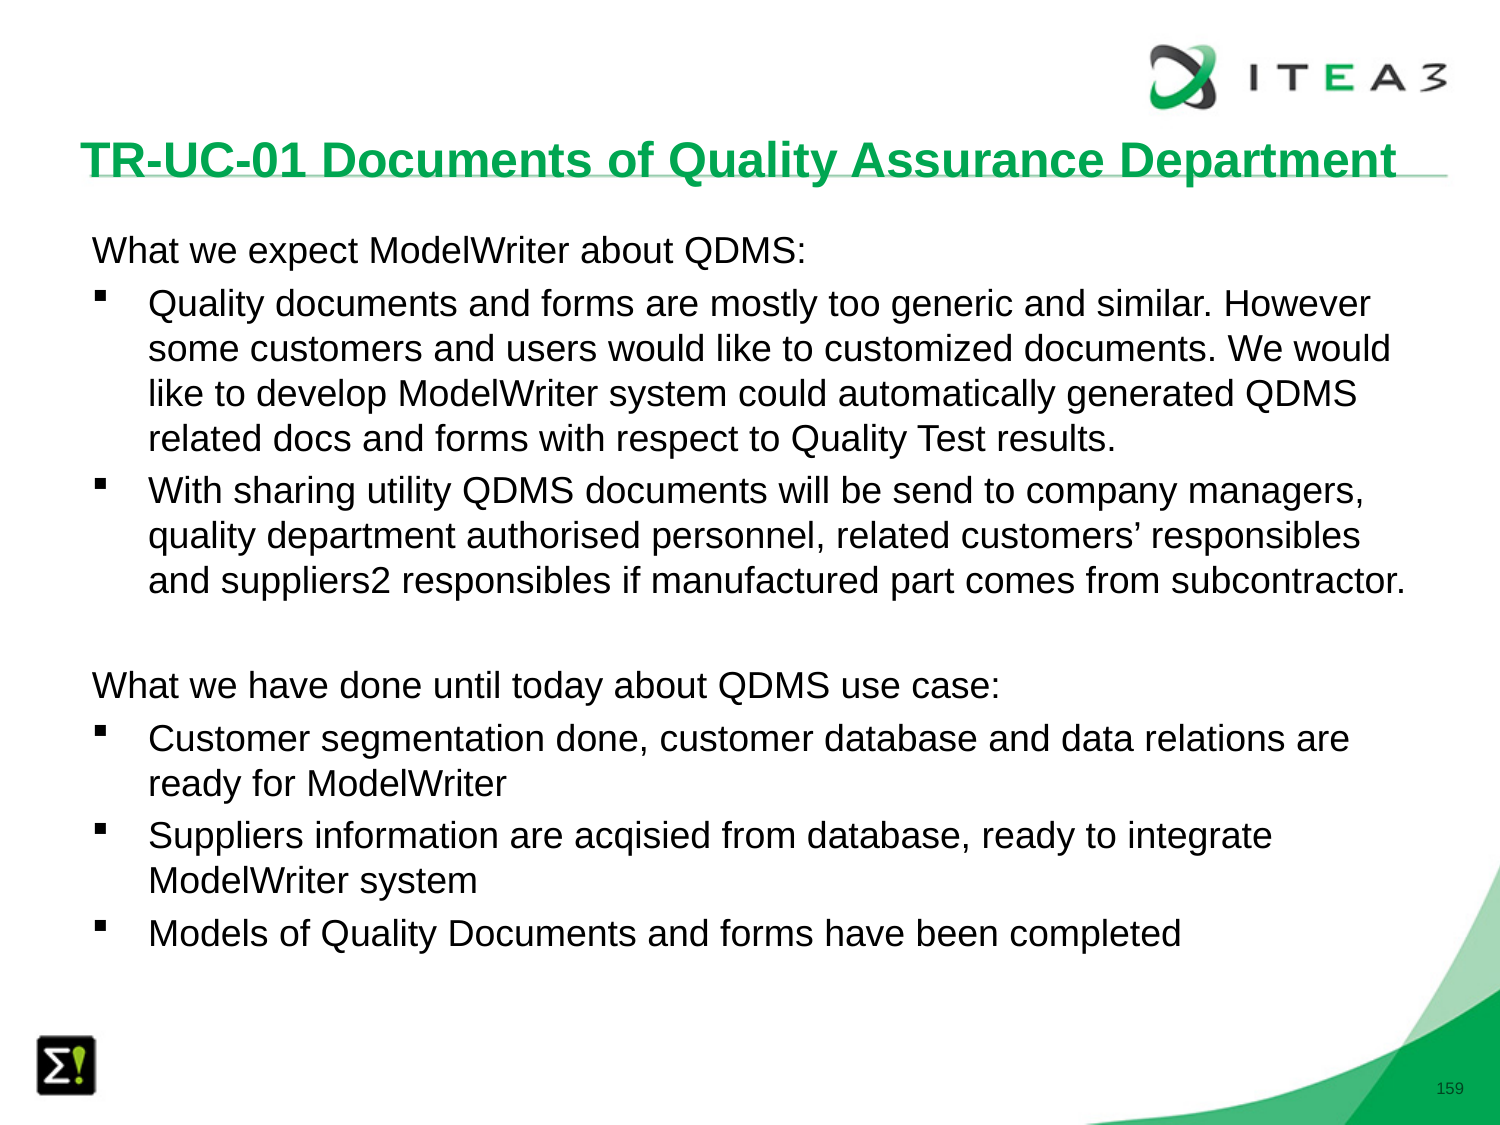

# TR-UC-01 Documents of Quality Assurance Department
What we expect ModelWriter about QDMS:
Quality documents and forms are mostly too generic and similar. However some customers and users would like to customized documents. We would like to develop ModelWriter system could automatically generated QDMS related docs and forms with respect to Quality Test results.
With sharing utility QDMS documents will be send to company managers, quality department authorised personnel, related customers’ responsibles and suppliers2 responsibles if manufactured part comes from subcontractor.

What we have done until today about QDMS use case:
Customer segmentation done, customer database and data relations are ready for ModelWriter
Suppliers information are acqisied from database, ready to integrate ModelWriter system
Models of Quality Documents and forms have been completed